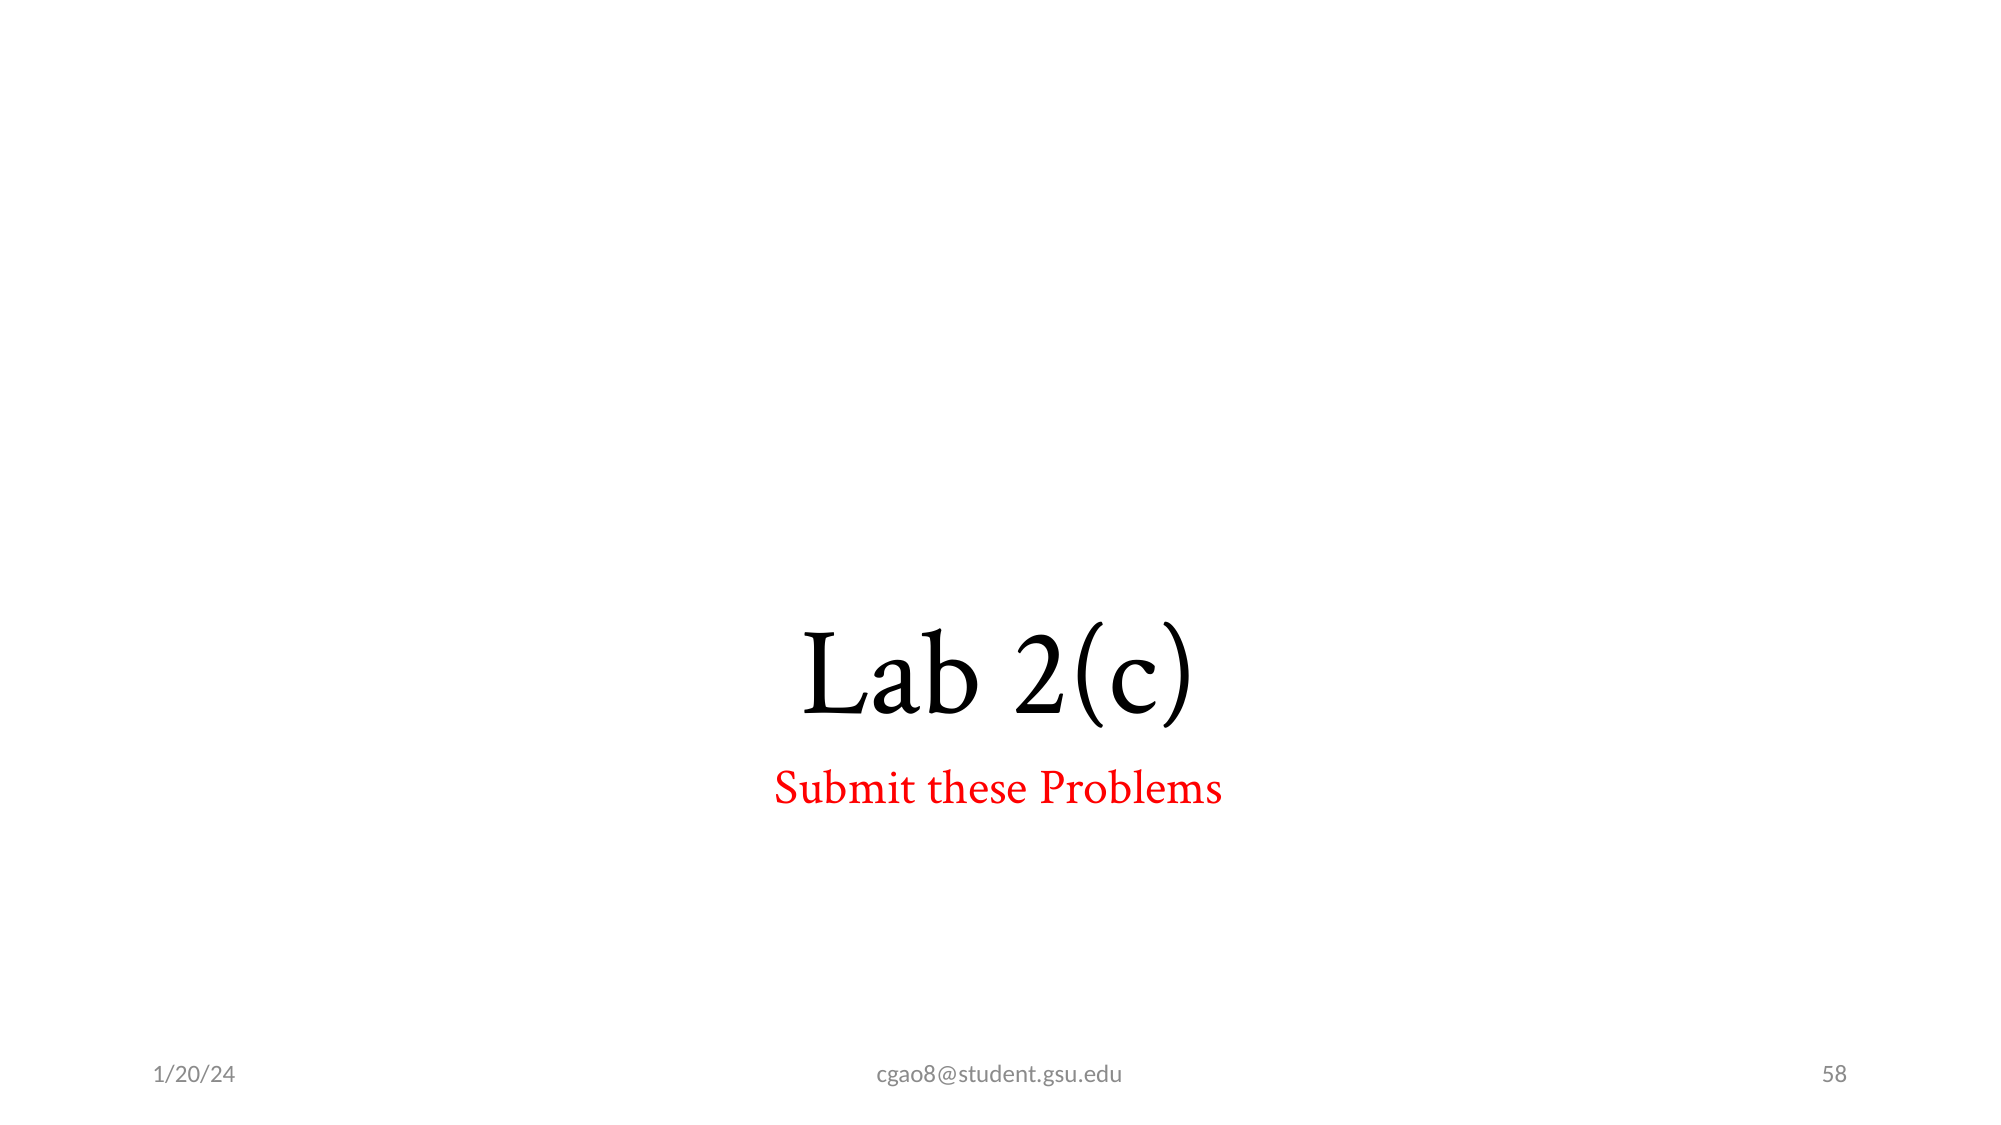

# Lab 2(c)
Submit these Problems
1/20/24
cgao8@student.gsu.edu
58